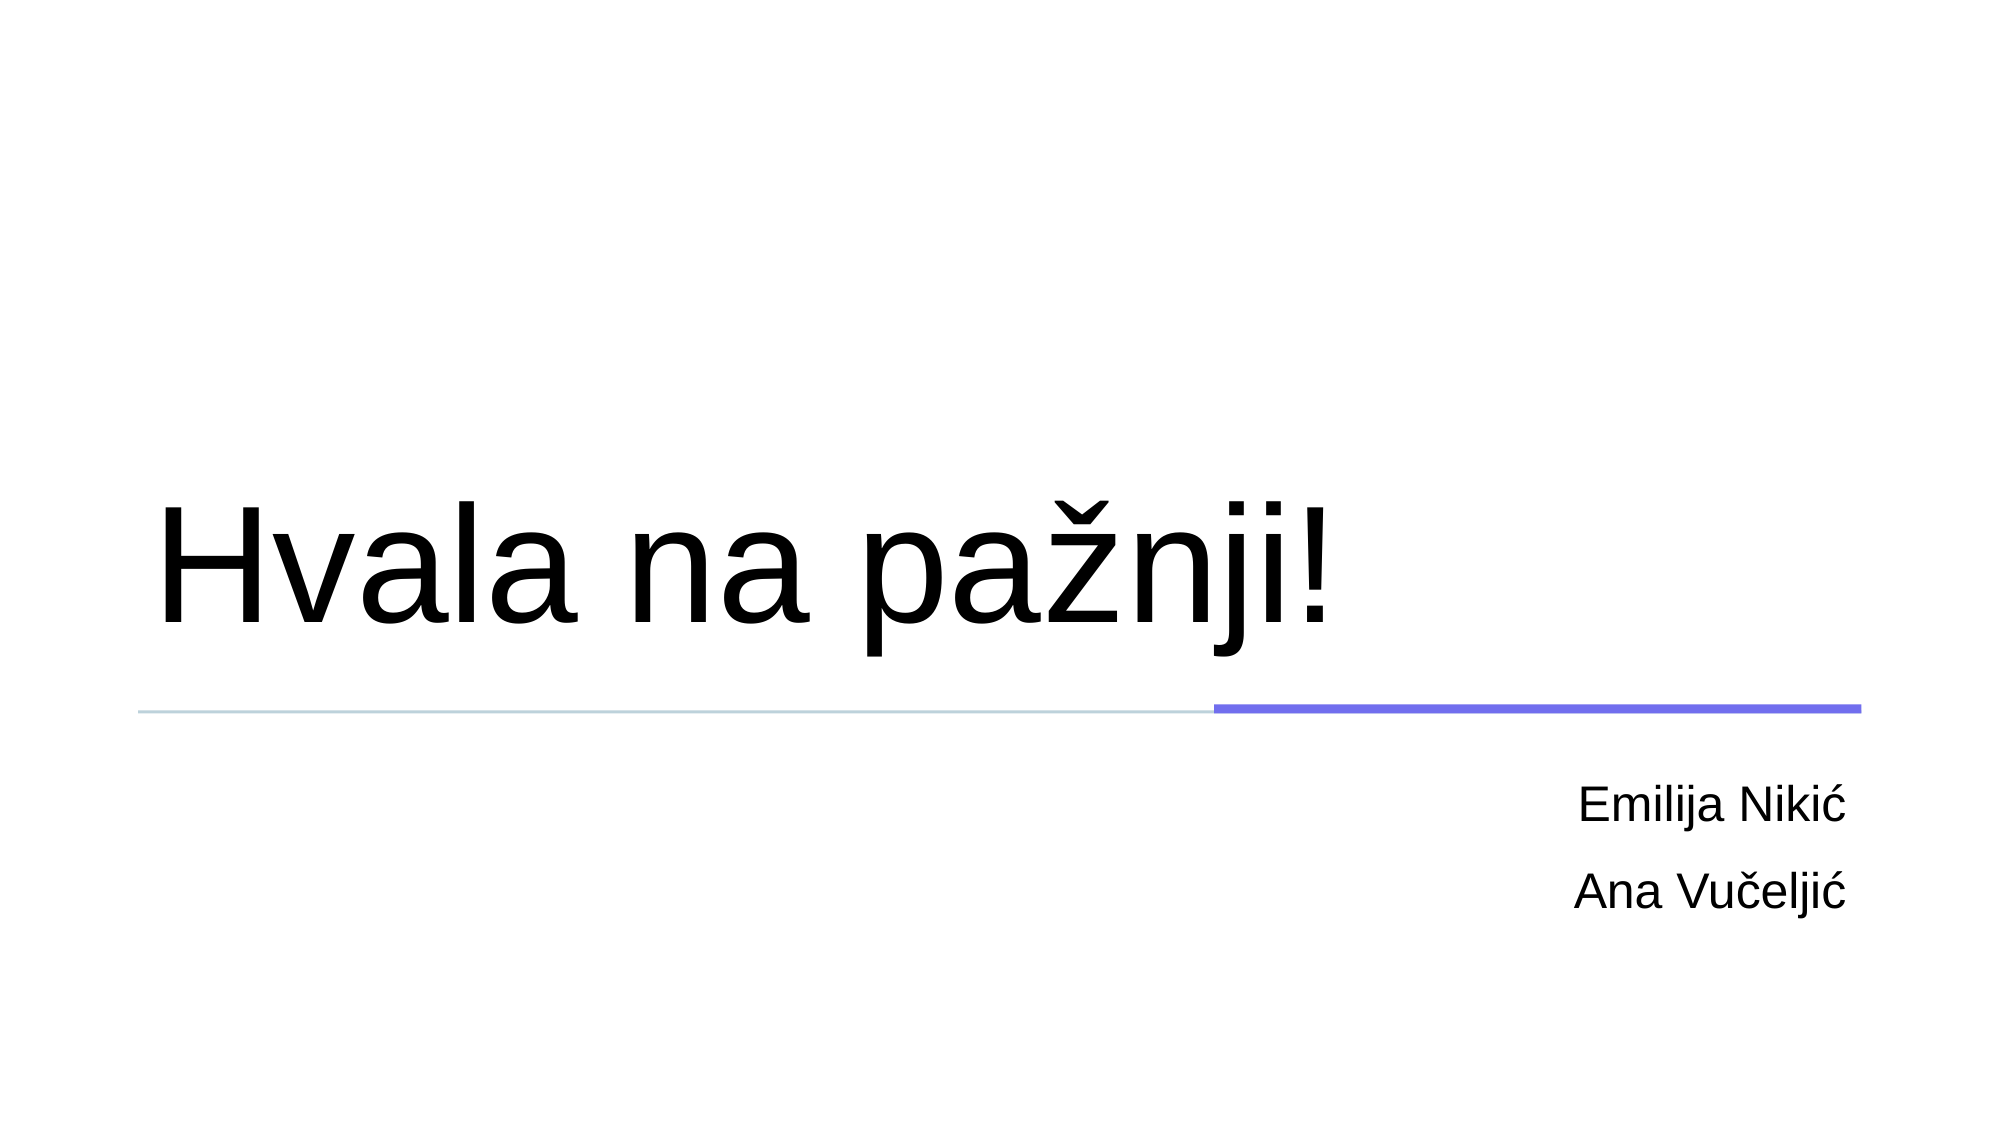

# Hvala na pažnji!

Emilija Nikić
Ana Vučeljić